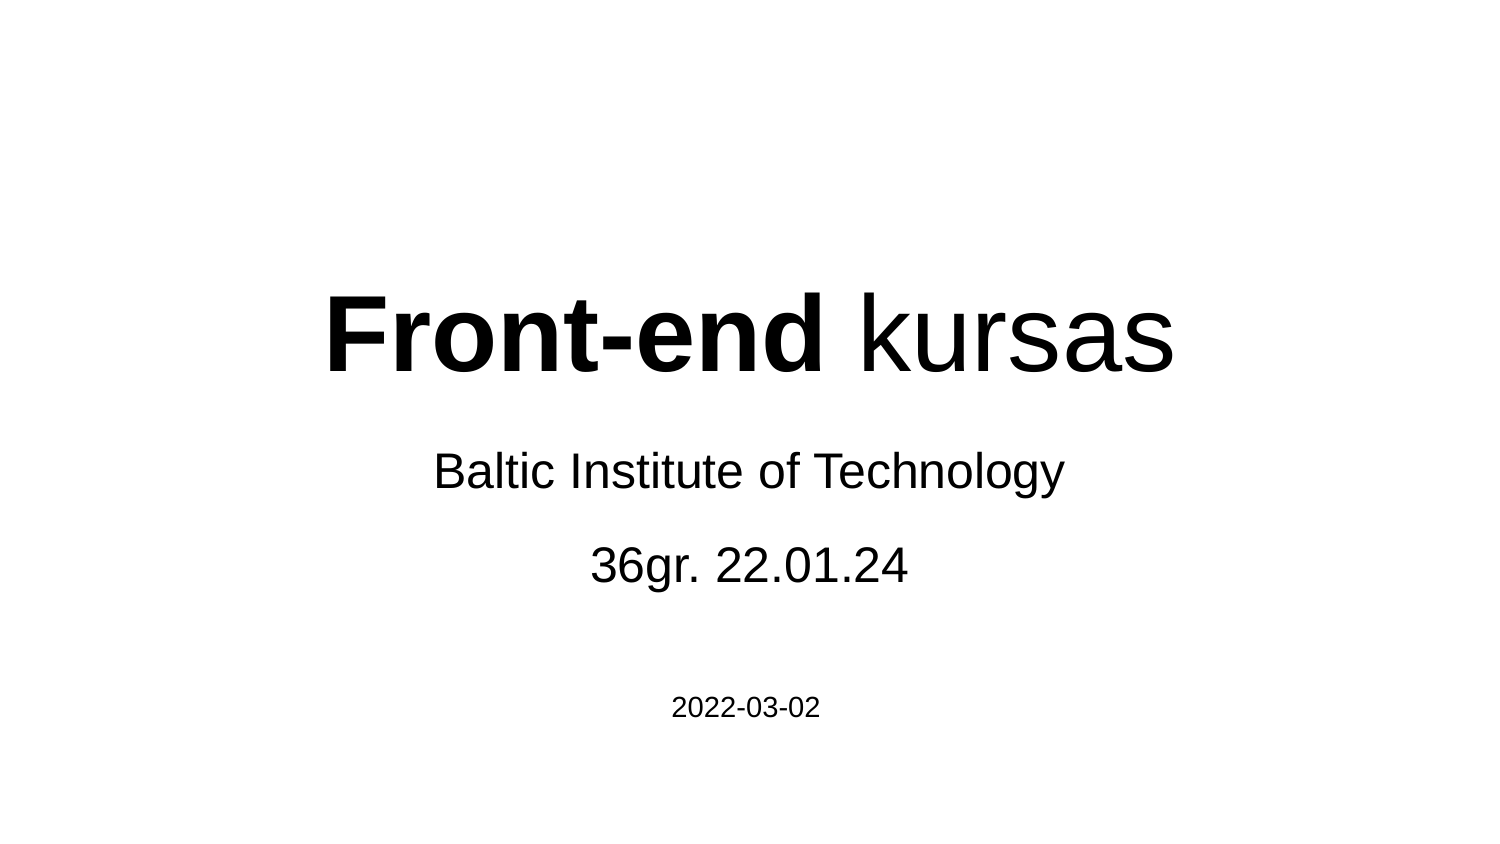

Front-end kursas
Baltic Institute of Technology
36gr. 22.01.24
2022-03-02